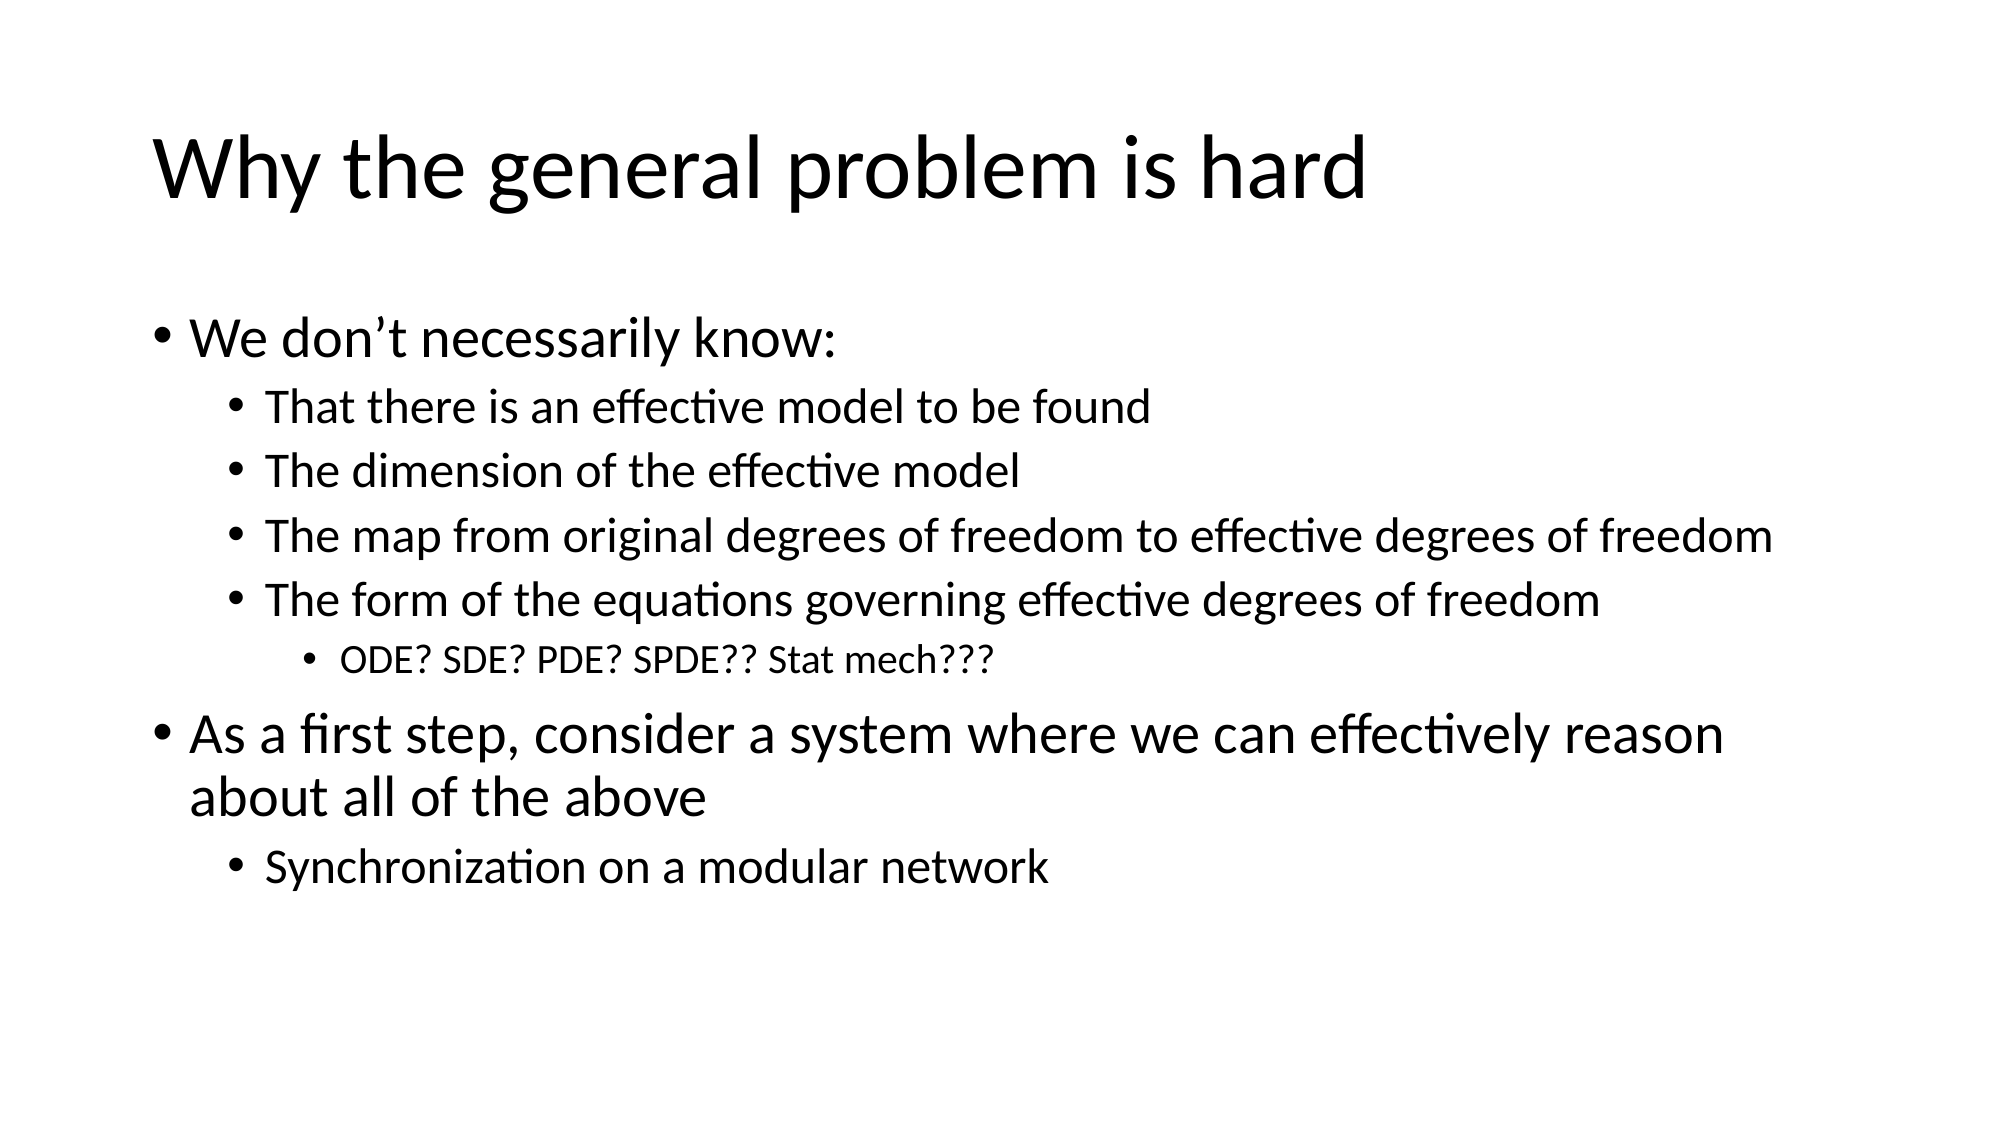

# Why the general problem is hard
We don’t necessarily know:
That there is an effective model to be found
The dimension of the effective model
The map from original degrees of freedom to effective degrees of freedom
The form of the equations governing effective degrees of freedom
ODE? SDE? PDE? SPDE?? Stat mech???
As a first step, consider a system where we can effectively reason about all of the above
Synchronization on a modular network